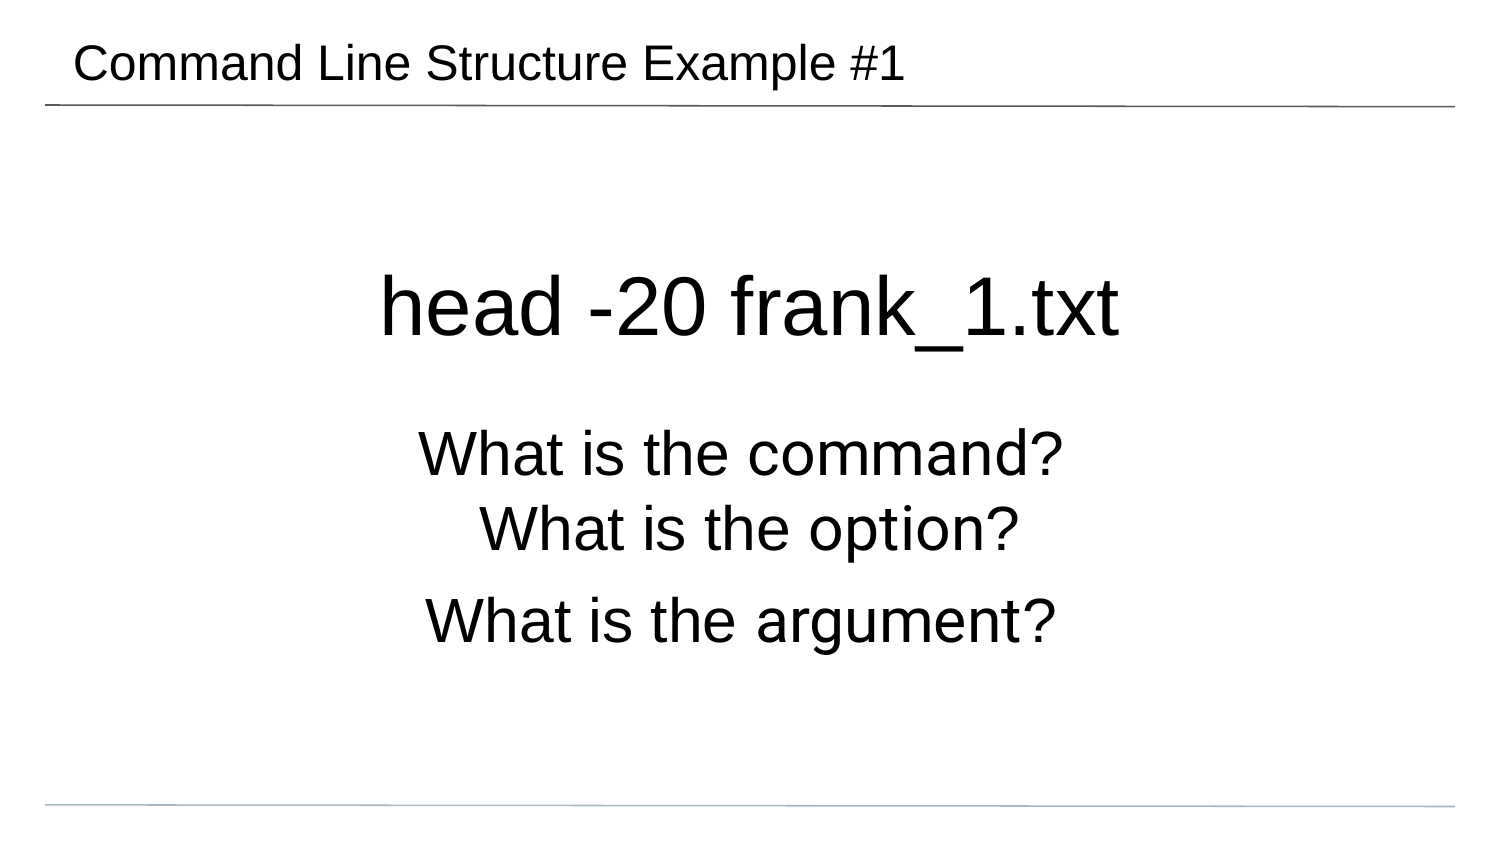

# Command Line Structure Example #1
head -20 frank_1.txt
What is the command?
What is the option?
What is the argument?